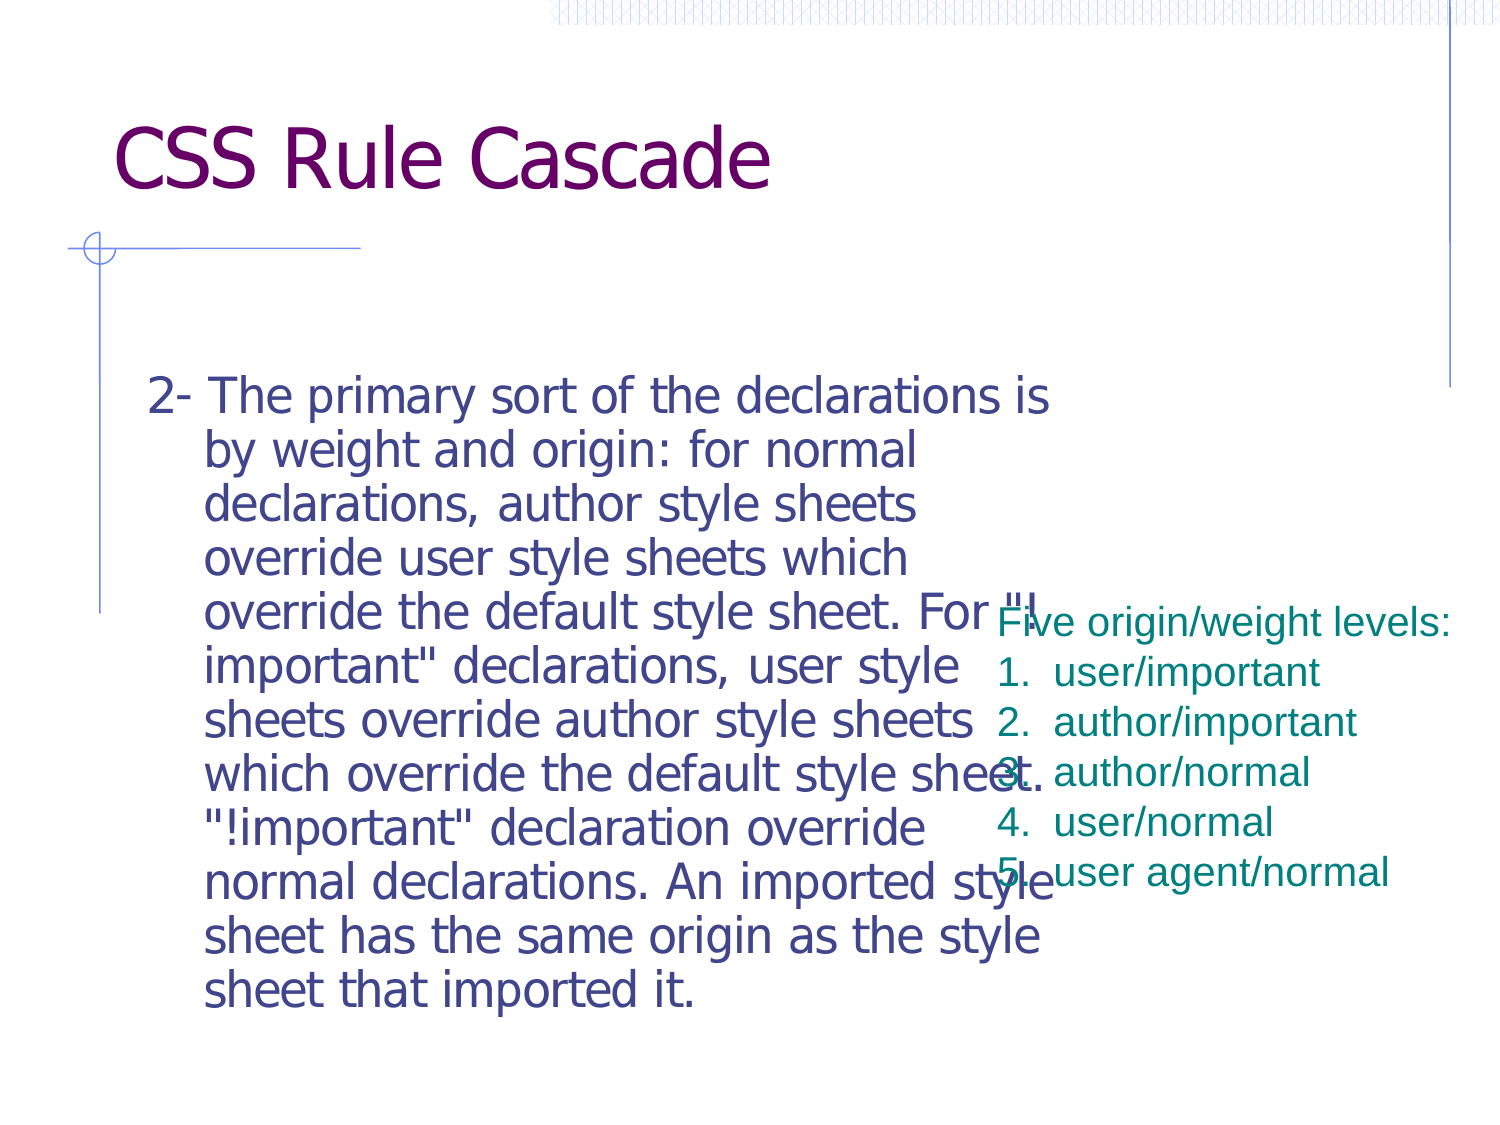

# CSS Rule Cascade
2- The primary sort of the declarations is by weight and origin: for normal declarations, author style sheets override user style sheets which override the default style sheet. For "!important" declarations, user style sheets override author style sheets which override the default style sheet. "!important" declaration override normal declarations. An imported style sheet has the same origin as the style sheet that imported it.
Five origin/weight levels:
user/important
author/important
author/normal
user/normal
user agent/normal